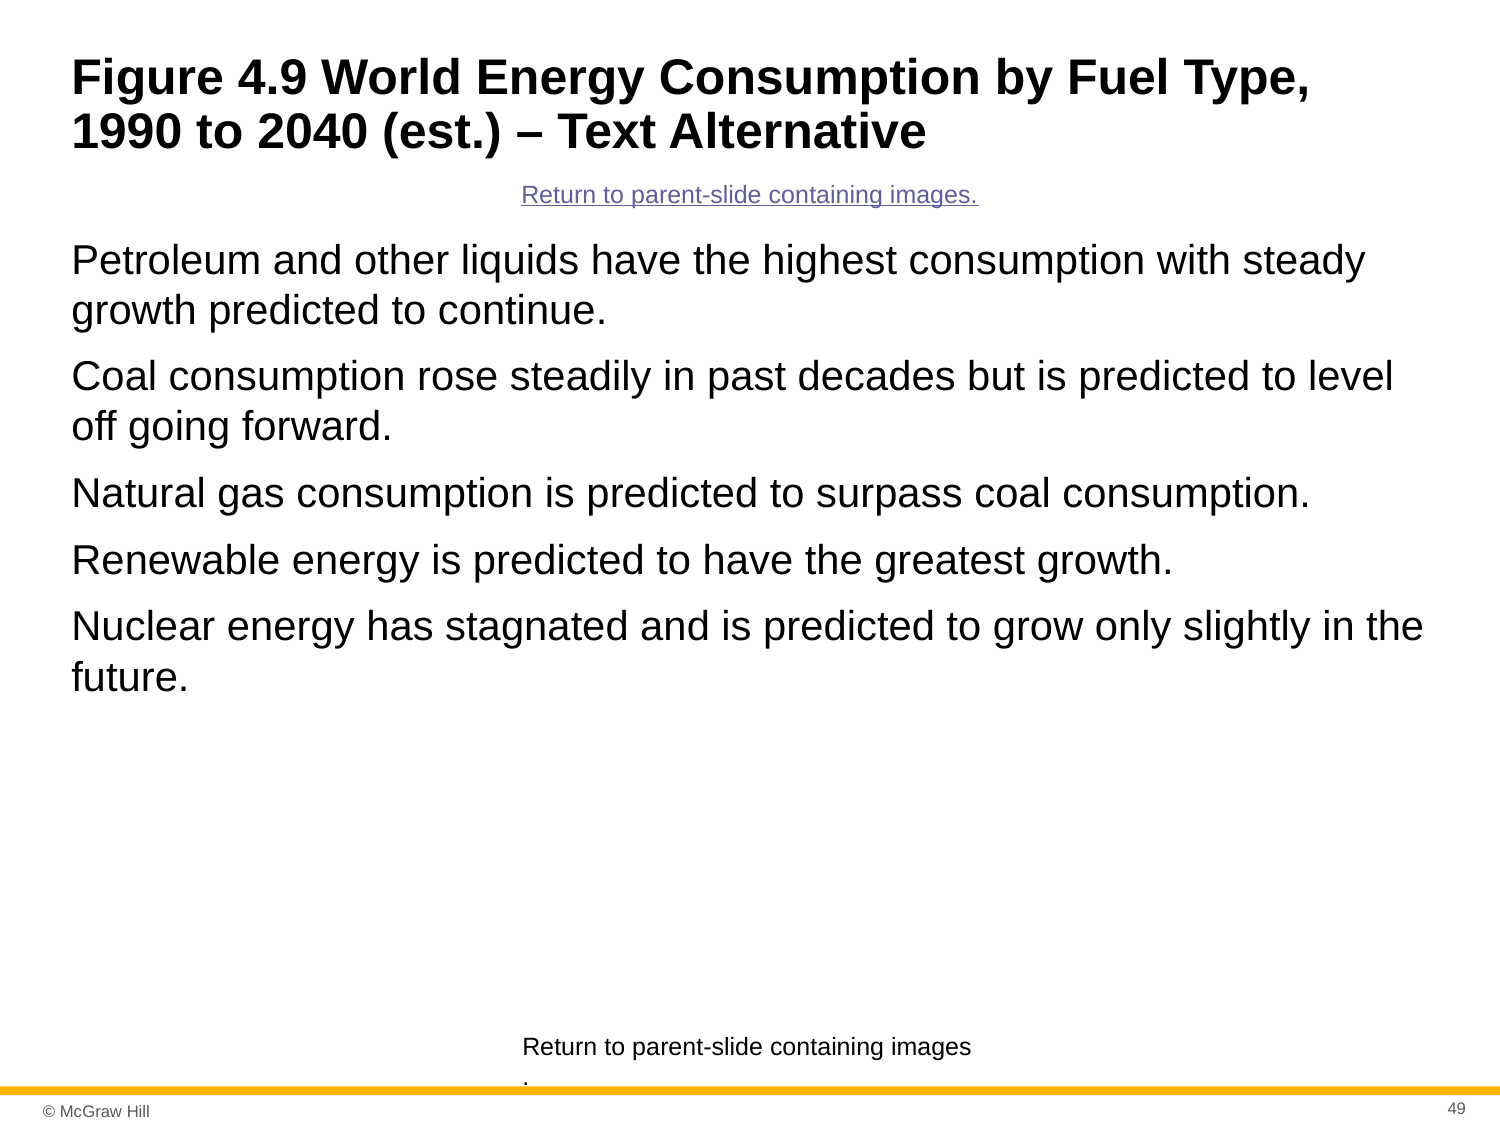

# Figure 4.9 World Energy Consumption by Fuel Type, 1990 to 2040 (est.) – Text Alternative
Return to parent-slide containing images.
Petroleum and other liquids have the highest consumption with steady growth predicted to continue.
Coal consumption rose steadily in past decades but is predicted to level off going forward.
Natural gas consumption is predicted to surpass coal consumption.
Renewable energy is predicted to have the greatest growth.
Nuclear energy has stagnated and is predicted to grow only slightly in the future.
Return to parent-slide containing images.
49